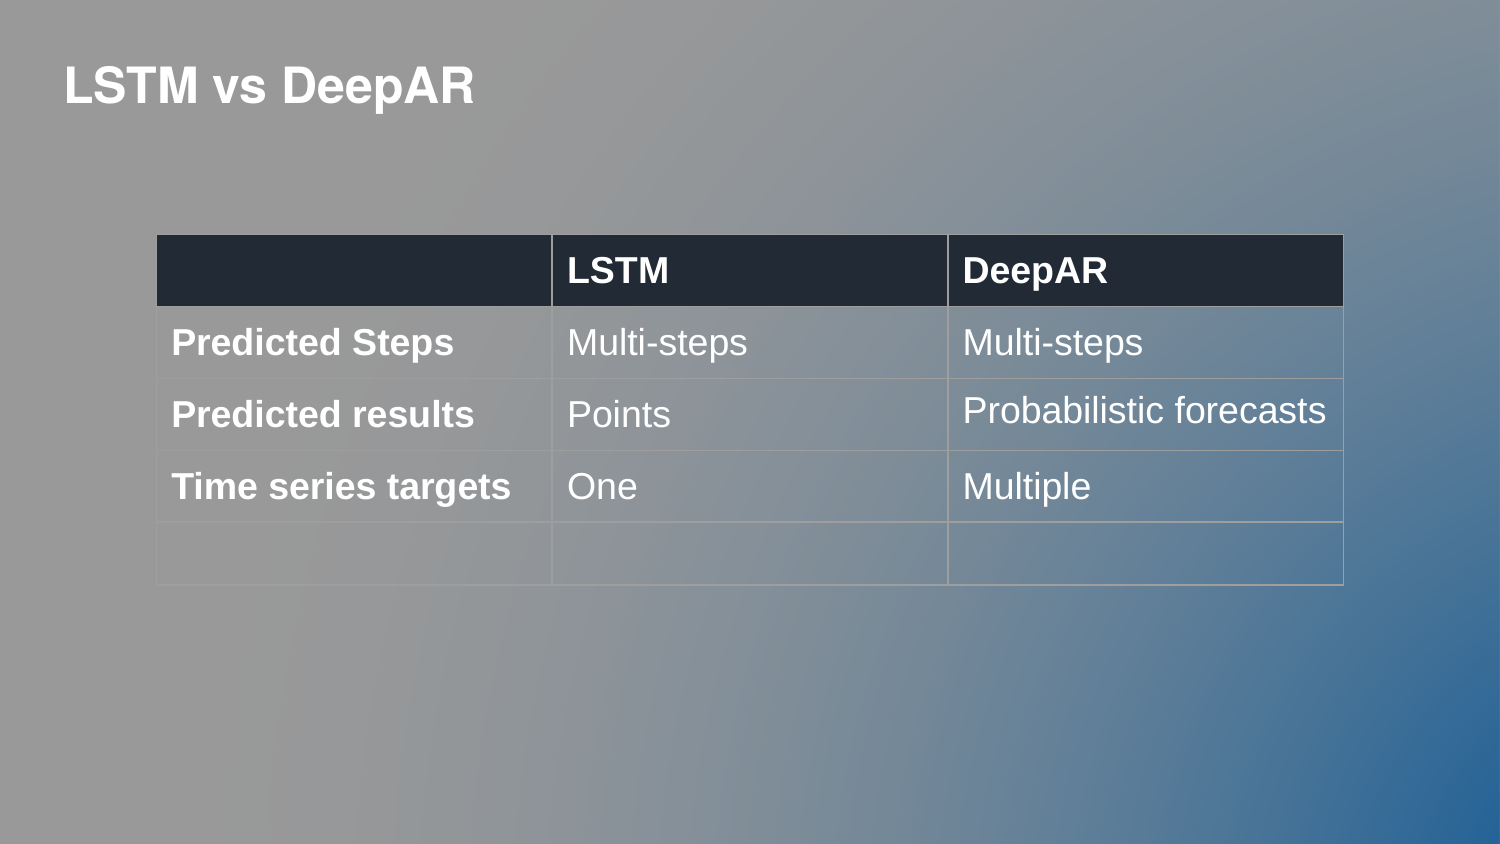

# LSTM vs DeepAR

|  | LSTM | DeepAR |
| --- | --- | --- |
| Predicted Steps | Multi-steps | Multi-steps |
| Predicted results | Points | Probabilistic forecasts |
| Time series targets | One | Multiple |
|  |  |  |